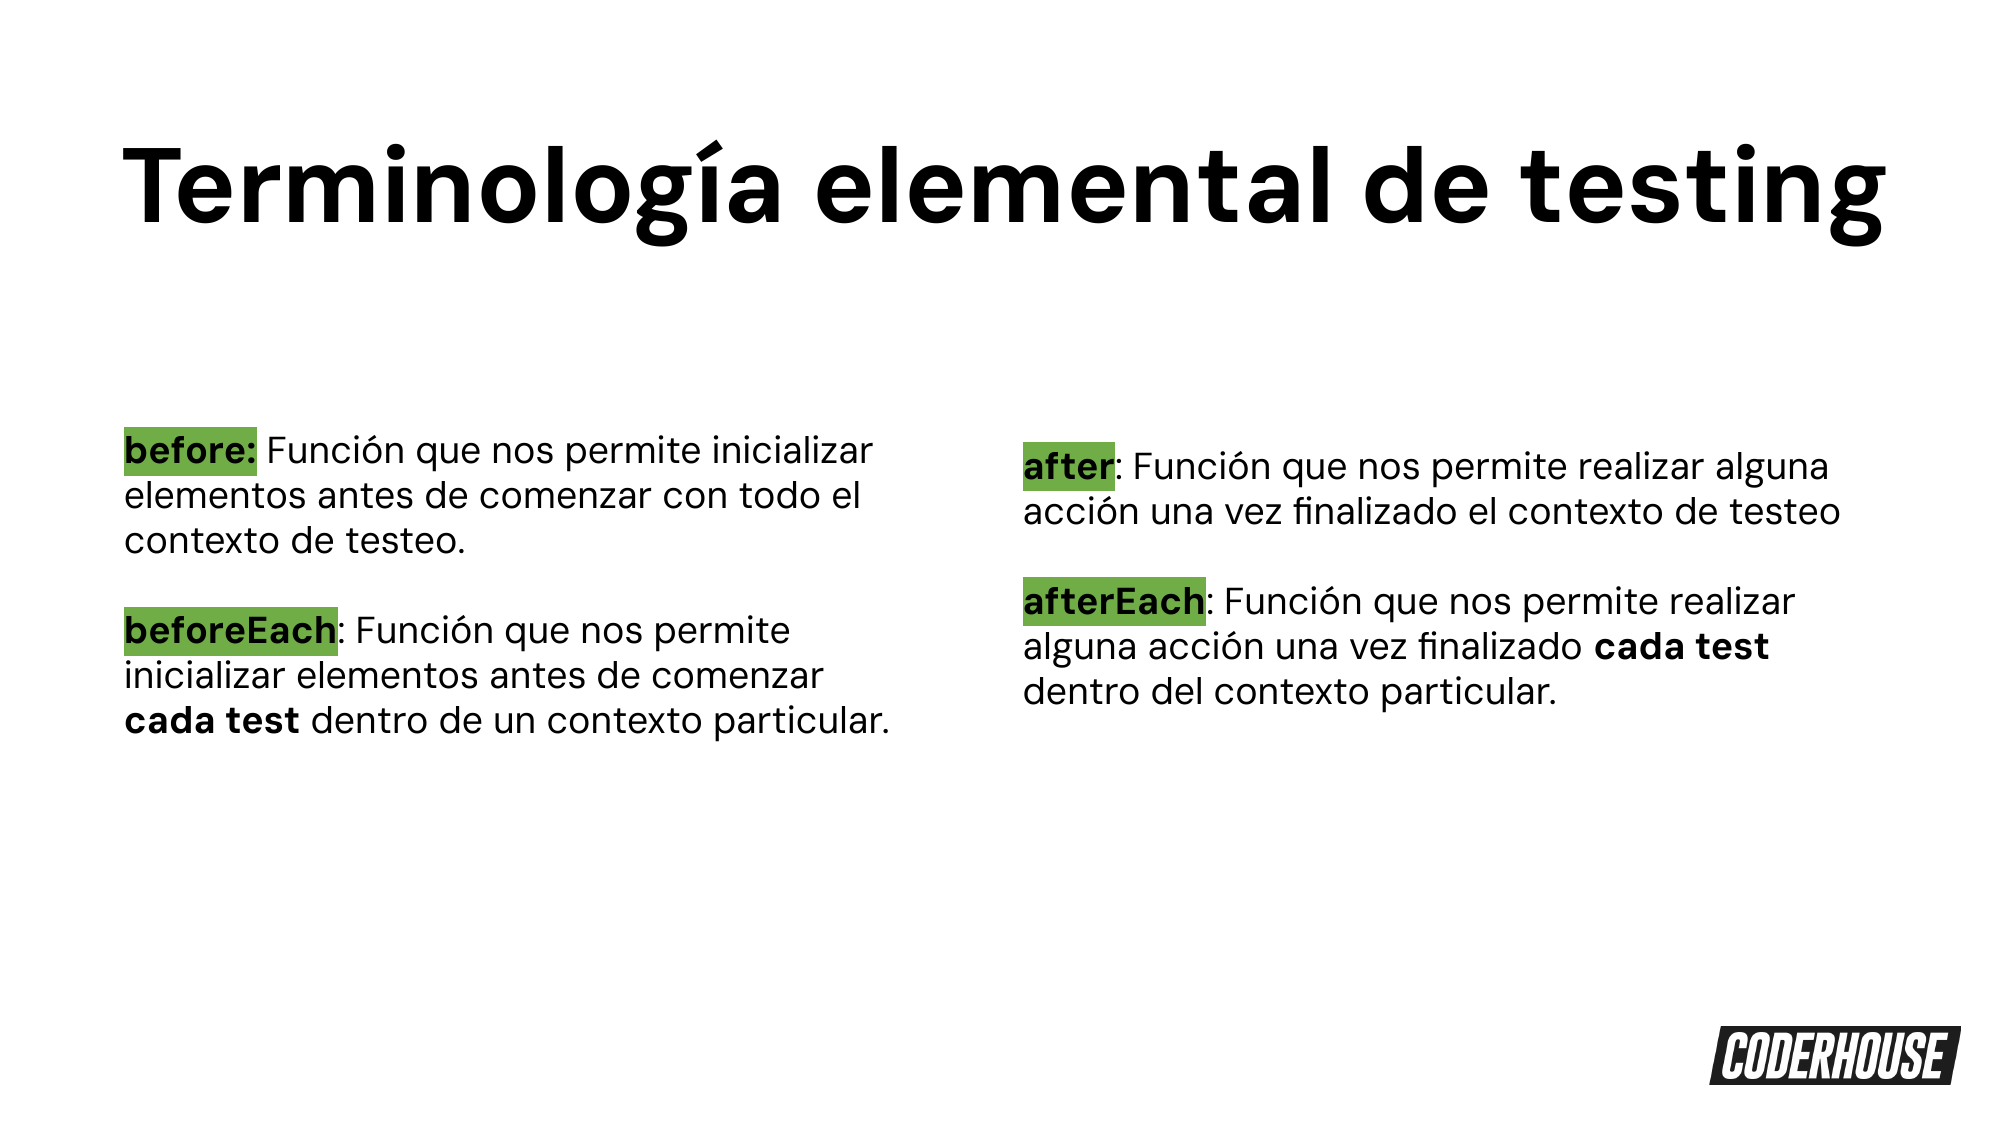

Terminología elemental de testing
before: Función que nos permite inicializar elementos antes de comenzar con todo el contexto de testeo.

beforeEach: Función que nos permite inicializar elementos antes de comenzar cada test dentro de un contexto particular.

after: Función que nos permite realizar alguna acción una vez finalizado el contexto de testeo

afterEach: Función que nos permite realizar alguna acción una vez finalizado cada test dentro del contexto particular.